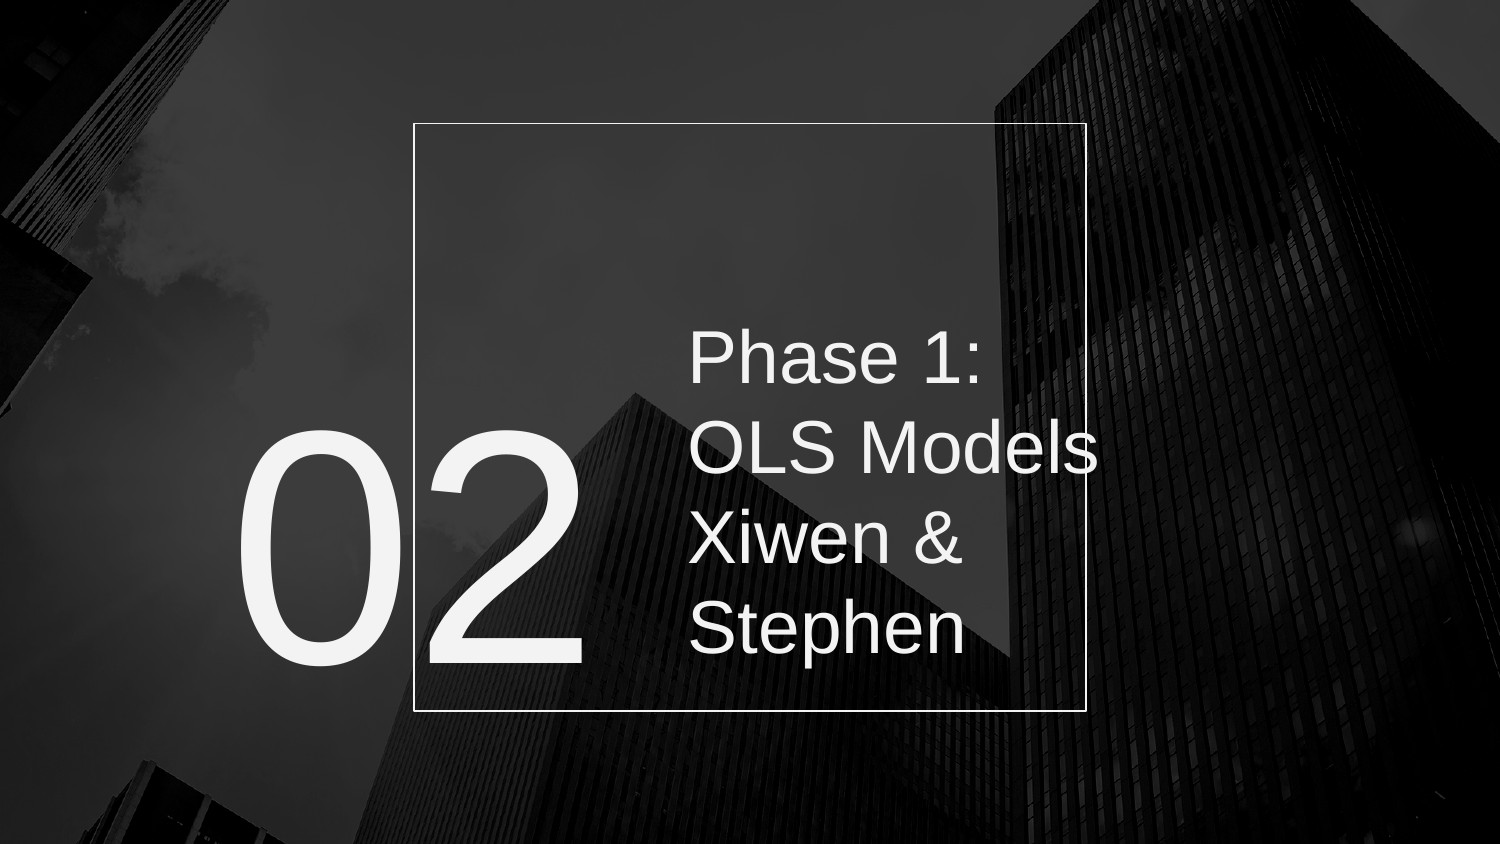

# Phase 1: OLS Models Xiwen & Stephen
02